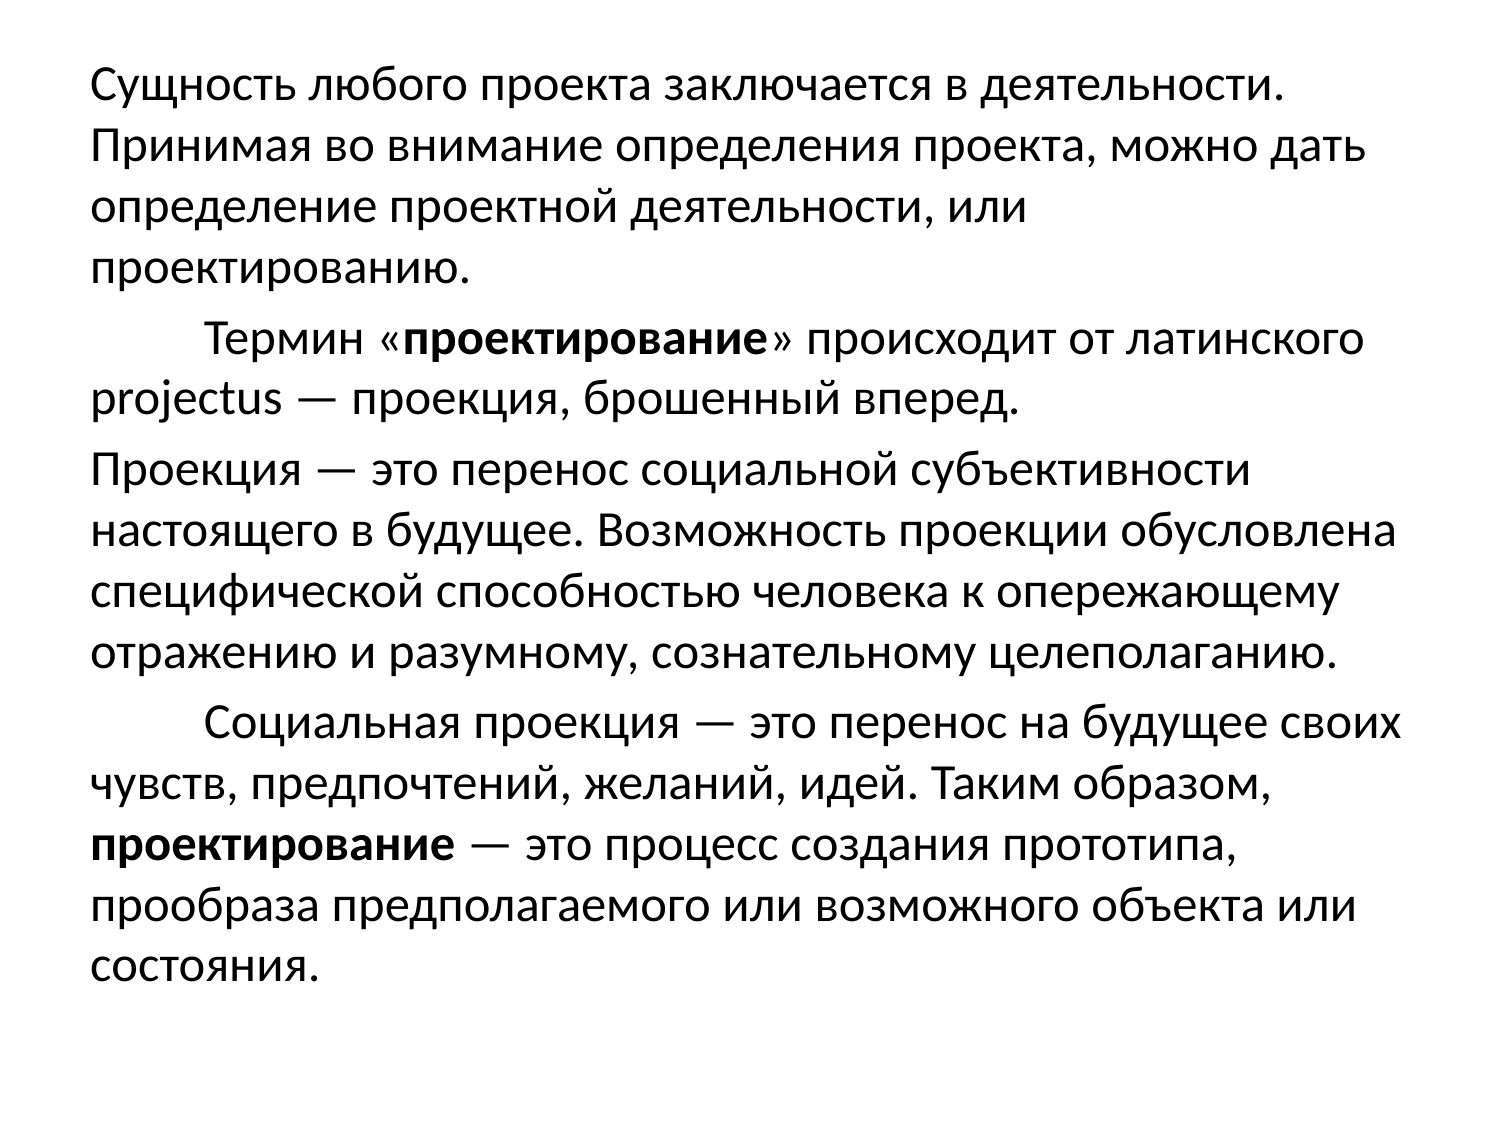

Сущность любого проекта заключается в деятельности. Принимая во внимание определения проекта, можно дать определение проектной деятельности, или проектированию.
	Термин «проектирование» происходит от латинского projectus — проекция, брошенный вперед.
Проекция — это перенос социальной субъективности настоящего в будущее. Возможность проекции обусловлена специфической способностью человека к опережающему отражению и разумному, сознательному целеполаганию.
	Социальная проекция — это перенос на будущее своих чувств, предпочтений, желаний, идей. Таким образом, проектирование — это процесс создания прототипа, прообраза предполагаемого или возможного объекта или состояния.
#